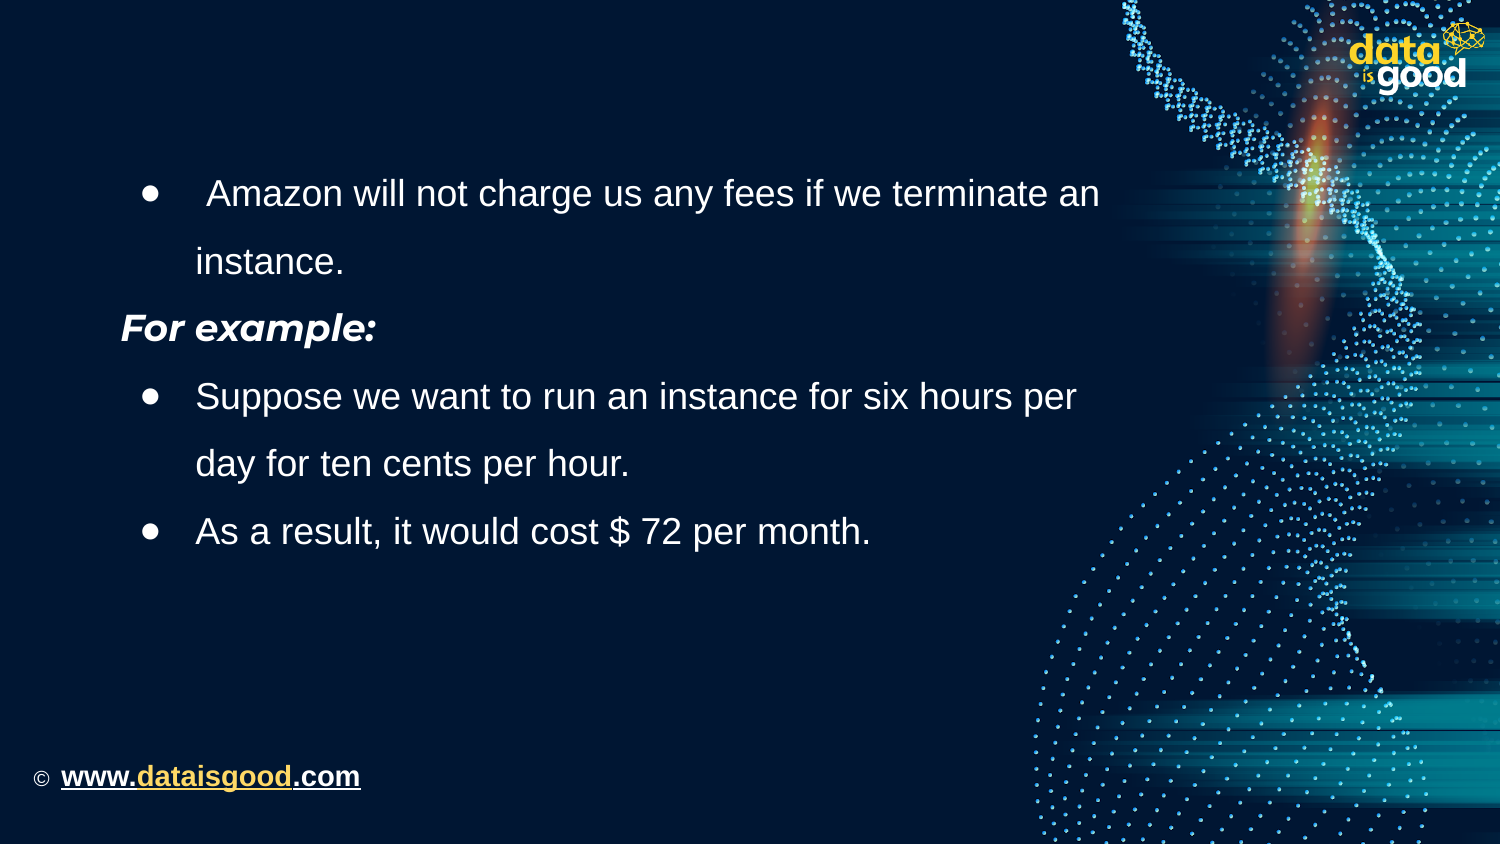

Amazon will not charge us any fees if we terminate an instance.
For example:
Suppose we want to run an instance for six hours per day for ten cents per hour.
As a result, it would cost $ 72 per month.